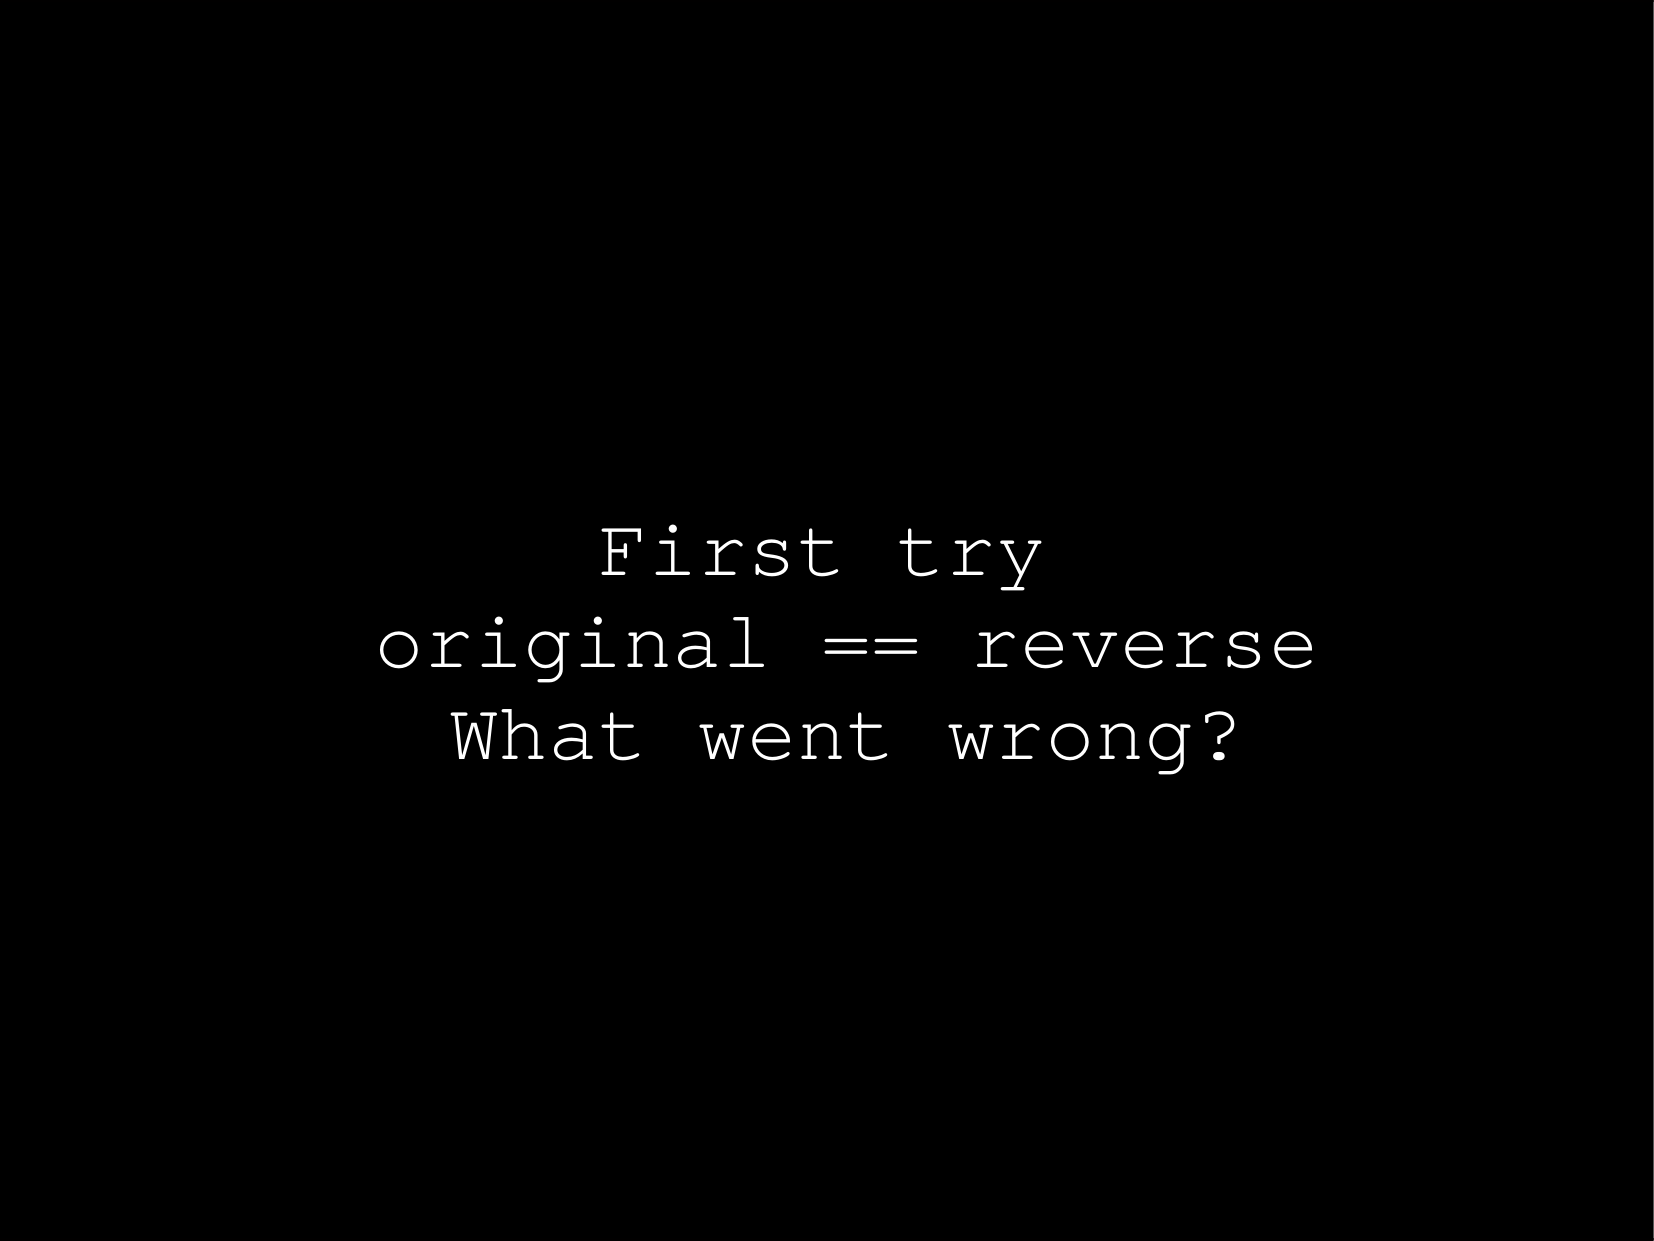

First try
original == reverse
What went wrong?